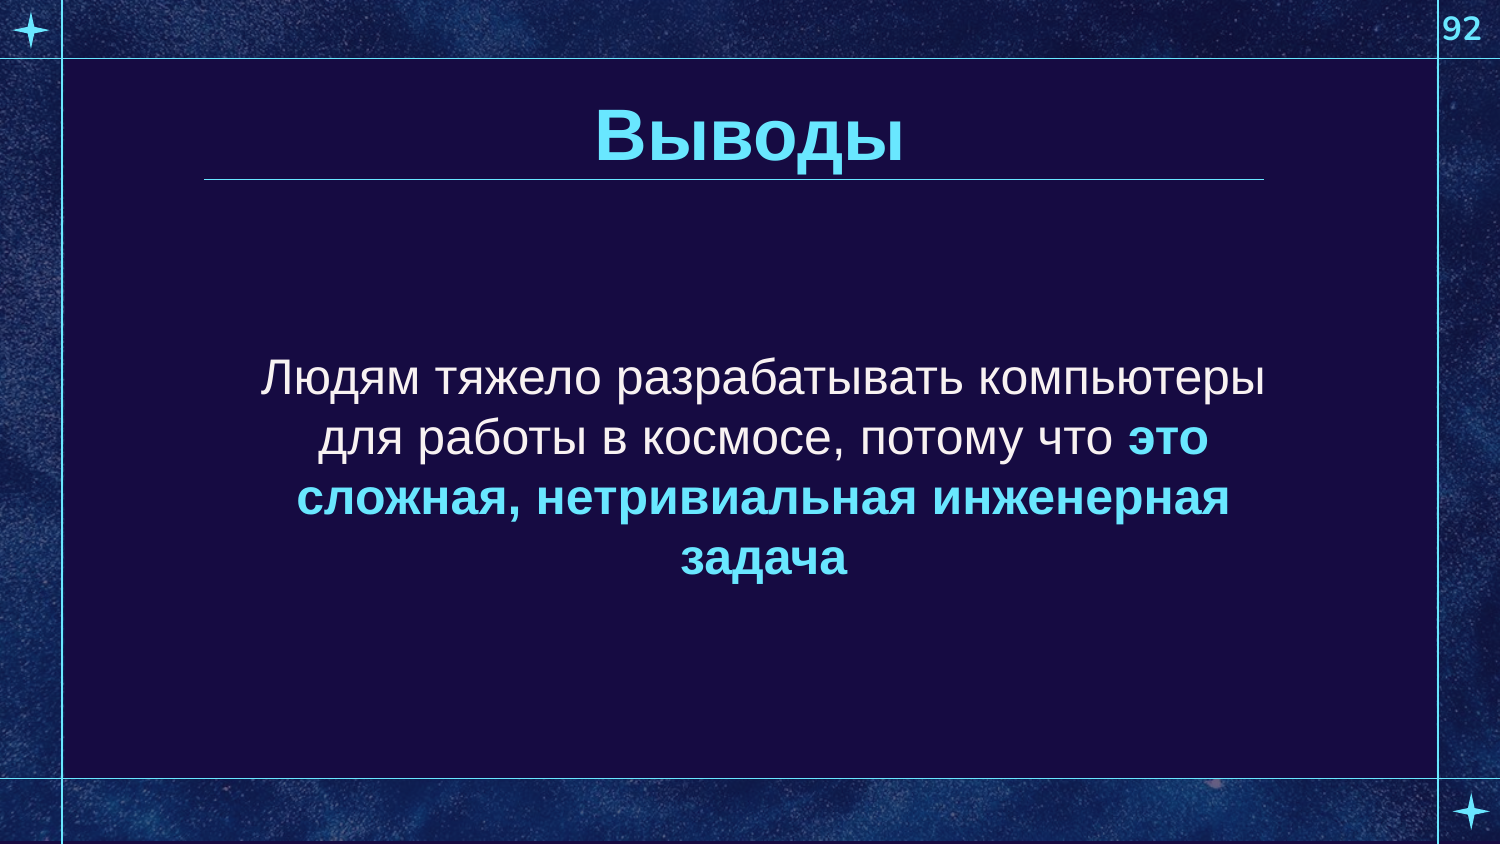

92
# Выводы
Людям тяжело разрабатывать компьютеры для работы в космосе, потому что это сложная, нетривиальная инженерная задача